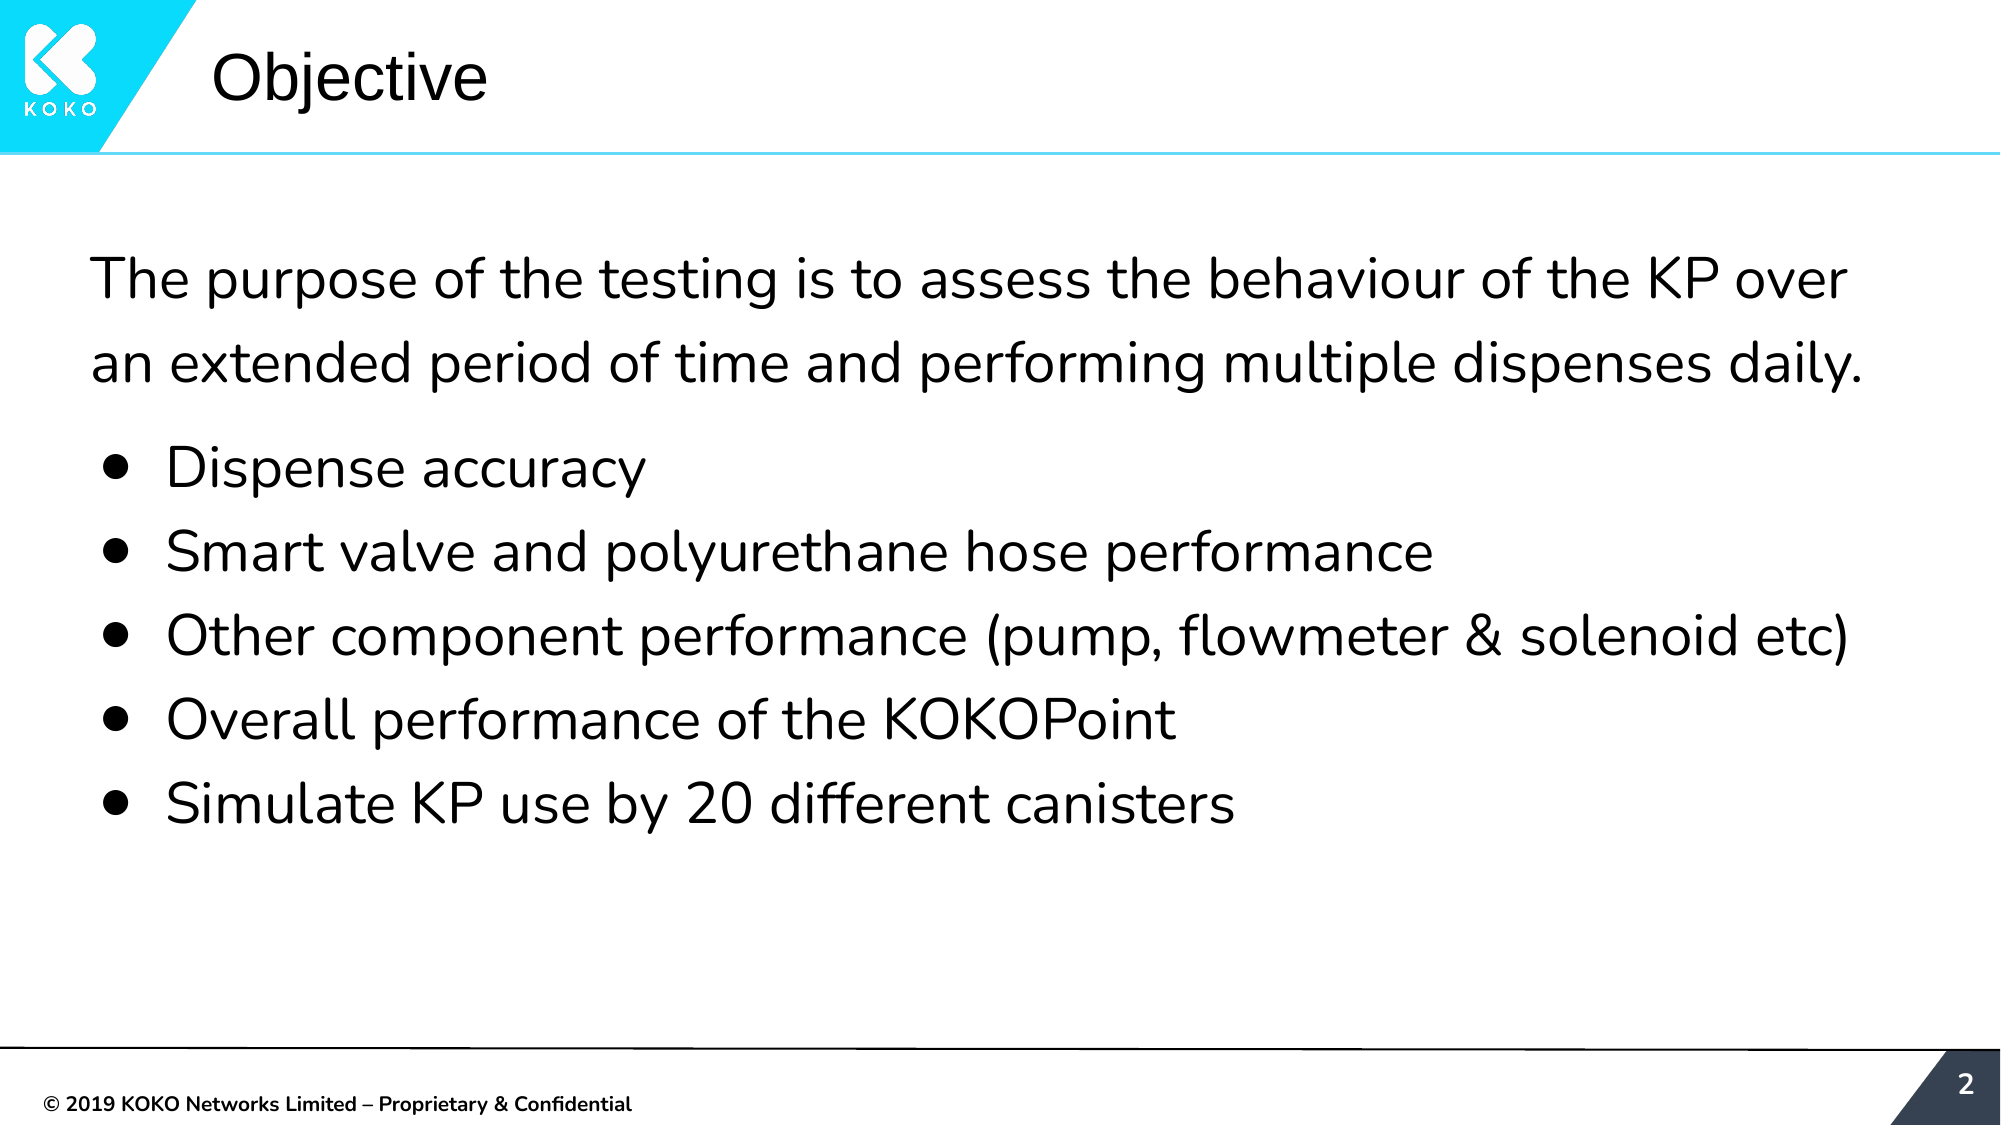

# Objective
The purpose of the testing is to assess the behaviour of the KP over an extended period of time and performing multiple dispenses daily.
Dispense accuracy
Smart valve and polyurethane hose performance
Other component performance (pump, flowmeter & solenoid etc)
Overall performance of the KOKOPoint
Simulate KP use by 20 different canisters

2